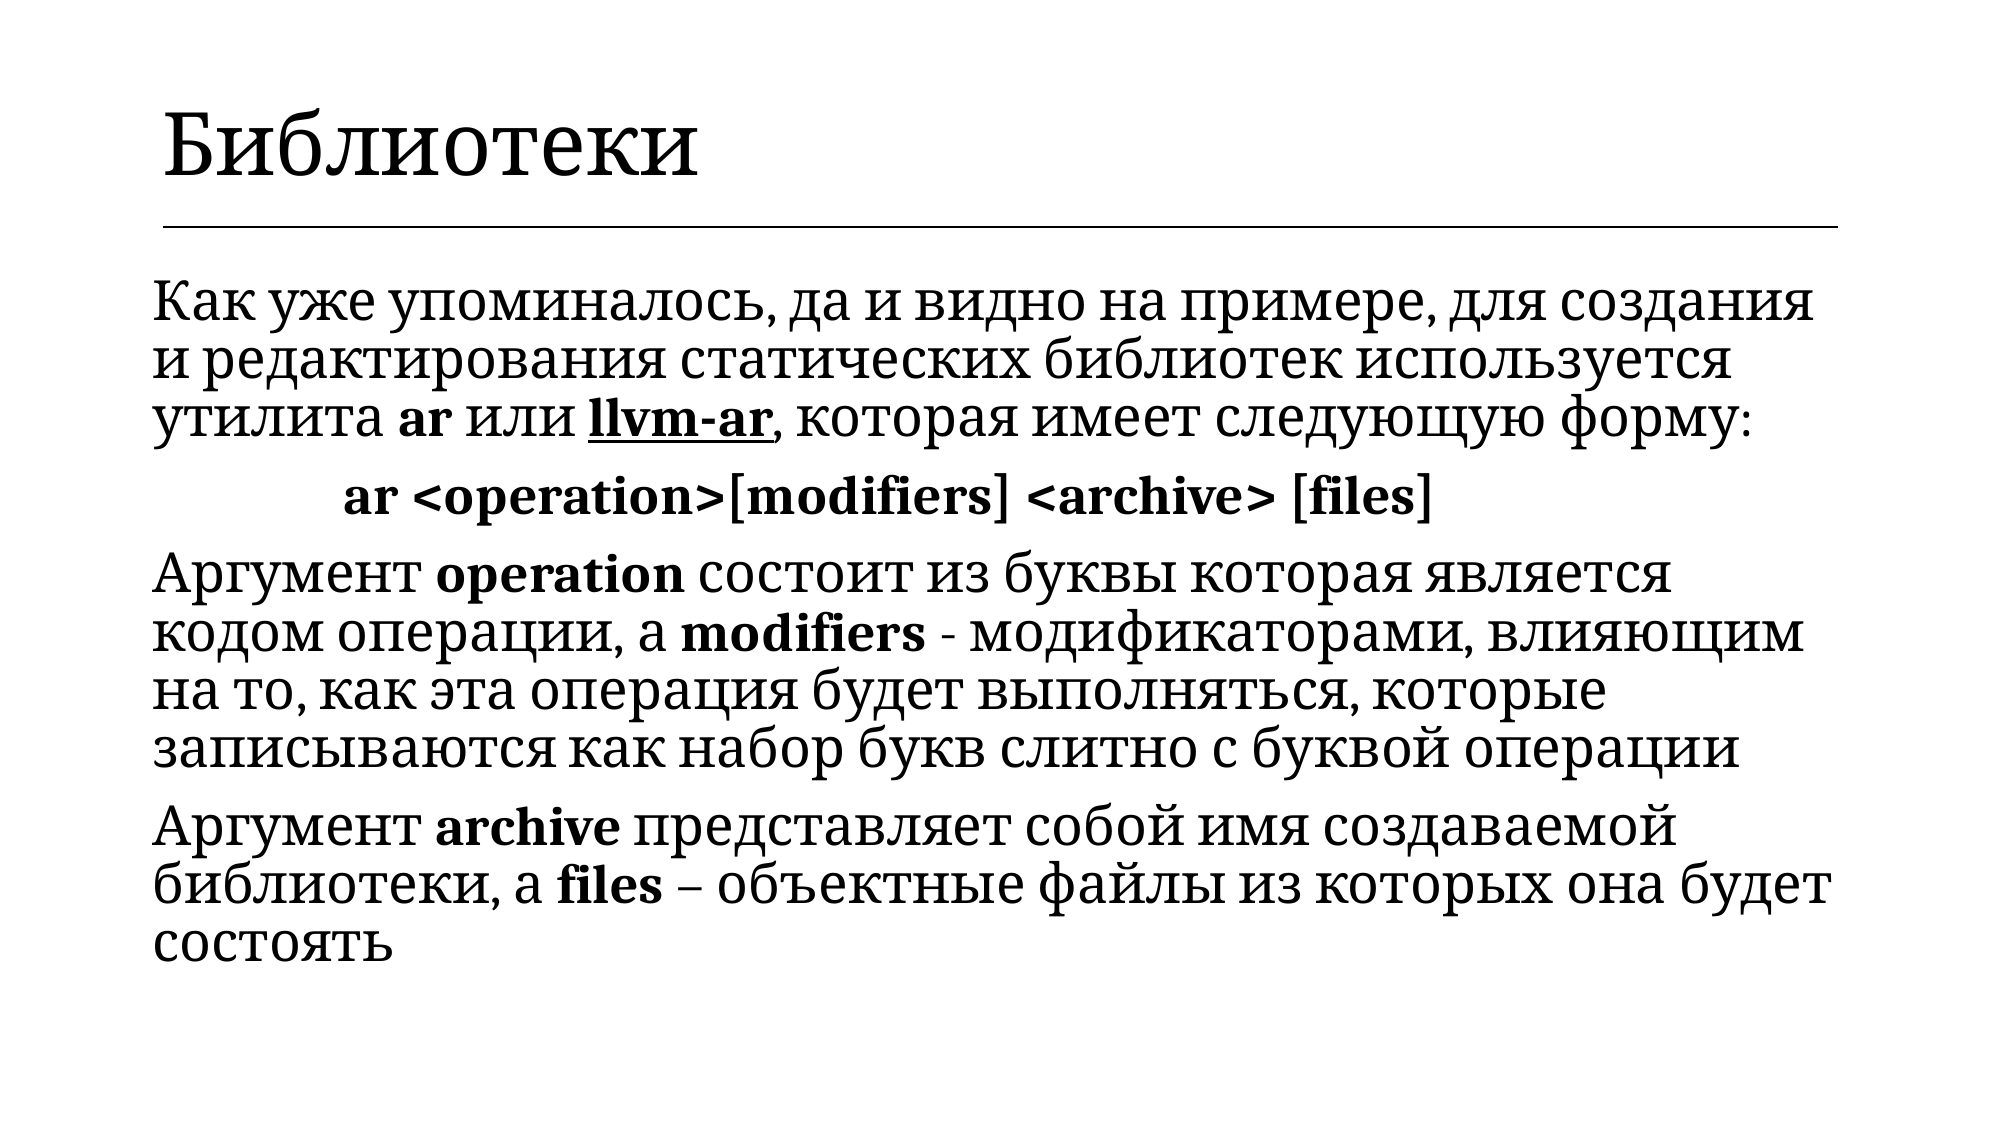

| Библиотеки |
| --- |
Как уже упоминалось, да и видно на примере, для создания и редактирования статических библиотек используется утилита ar или llvm-ar, которая имеет следующую форму:
	    ar <operation>[modifiers] <archive> [files]
Аргумент operation состоит из буквы которая является кодом операции, а modifiers - модификаторами, влияющим на то, как эта операция будет выполняться, которые записываются как набор букв слитно с буквой операции
Аргумент archive представляет собой имя создаваемой библиотеки, а files – объектные файлы из которых она будет состоять